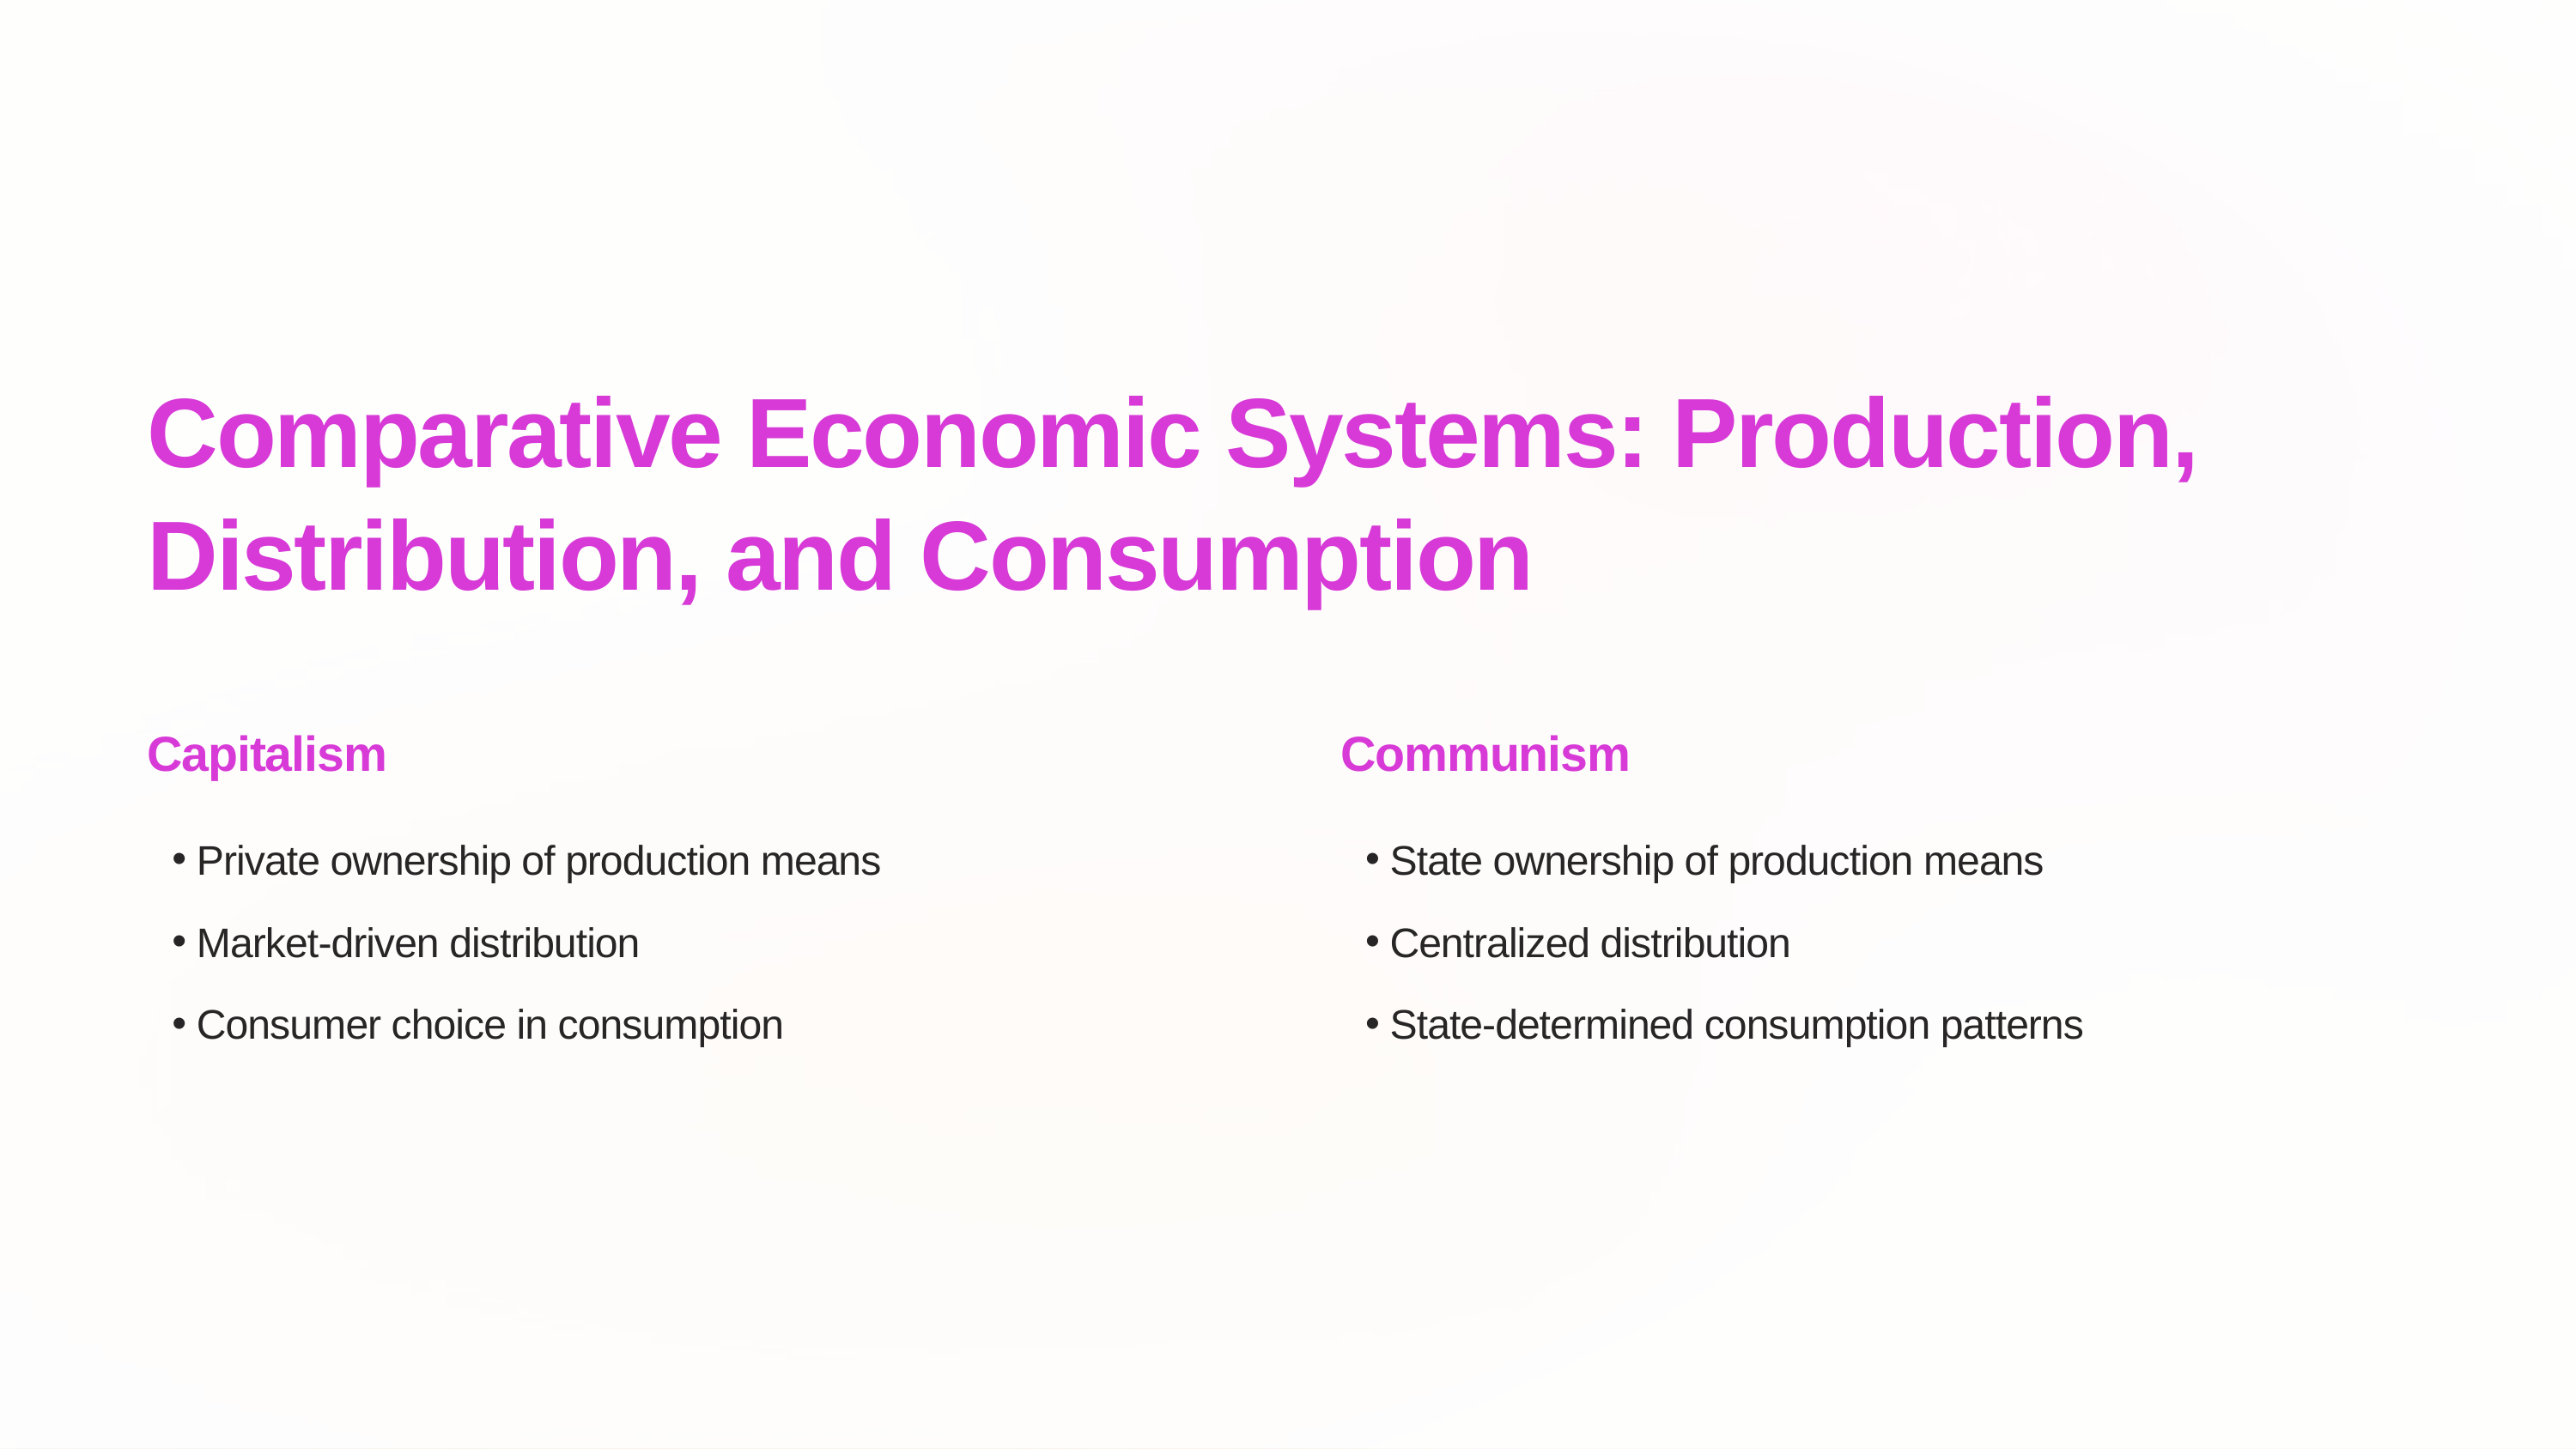

Comparative Economic Systems: Production, Distribution, and Consumption
Capitalism
Communism
Private ownership of production means
State ownership of production means
Market-driven distribution
Centralized distribution
Consumer choice in consumption
State-determined consumption patterns